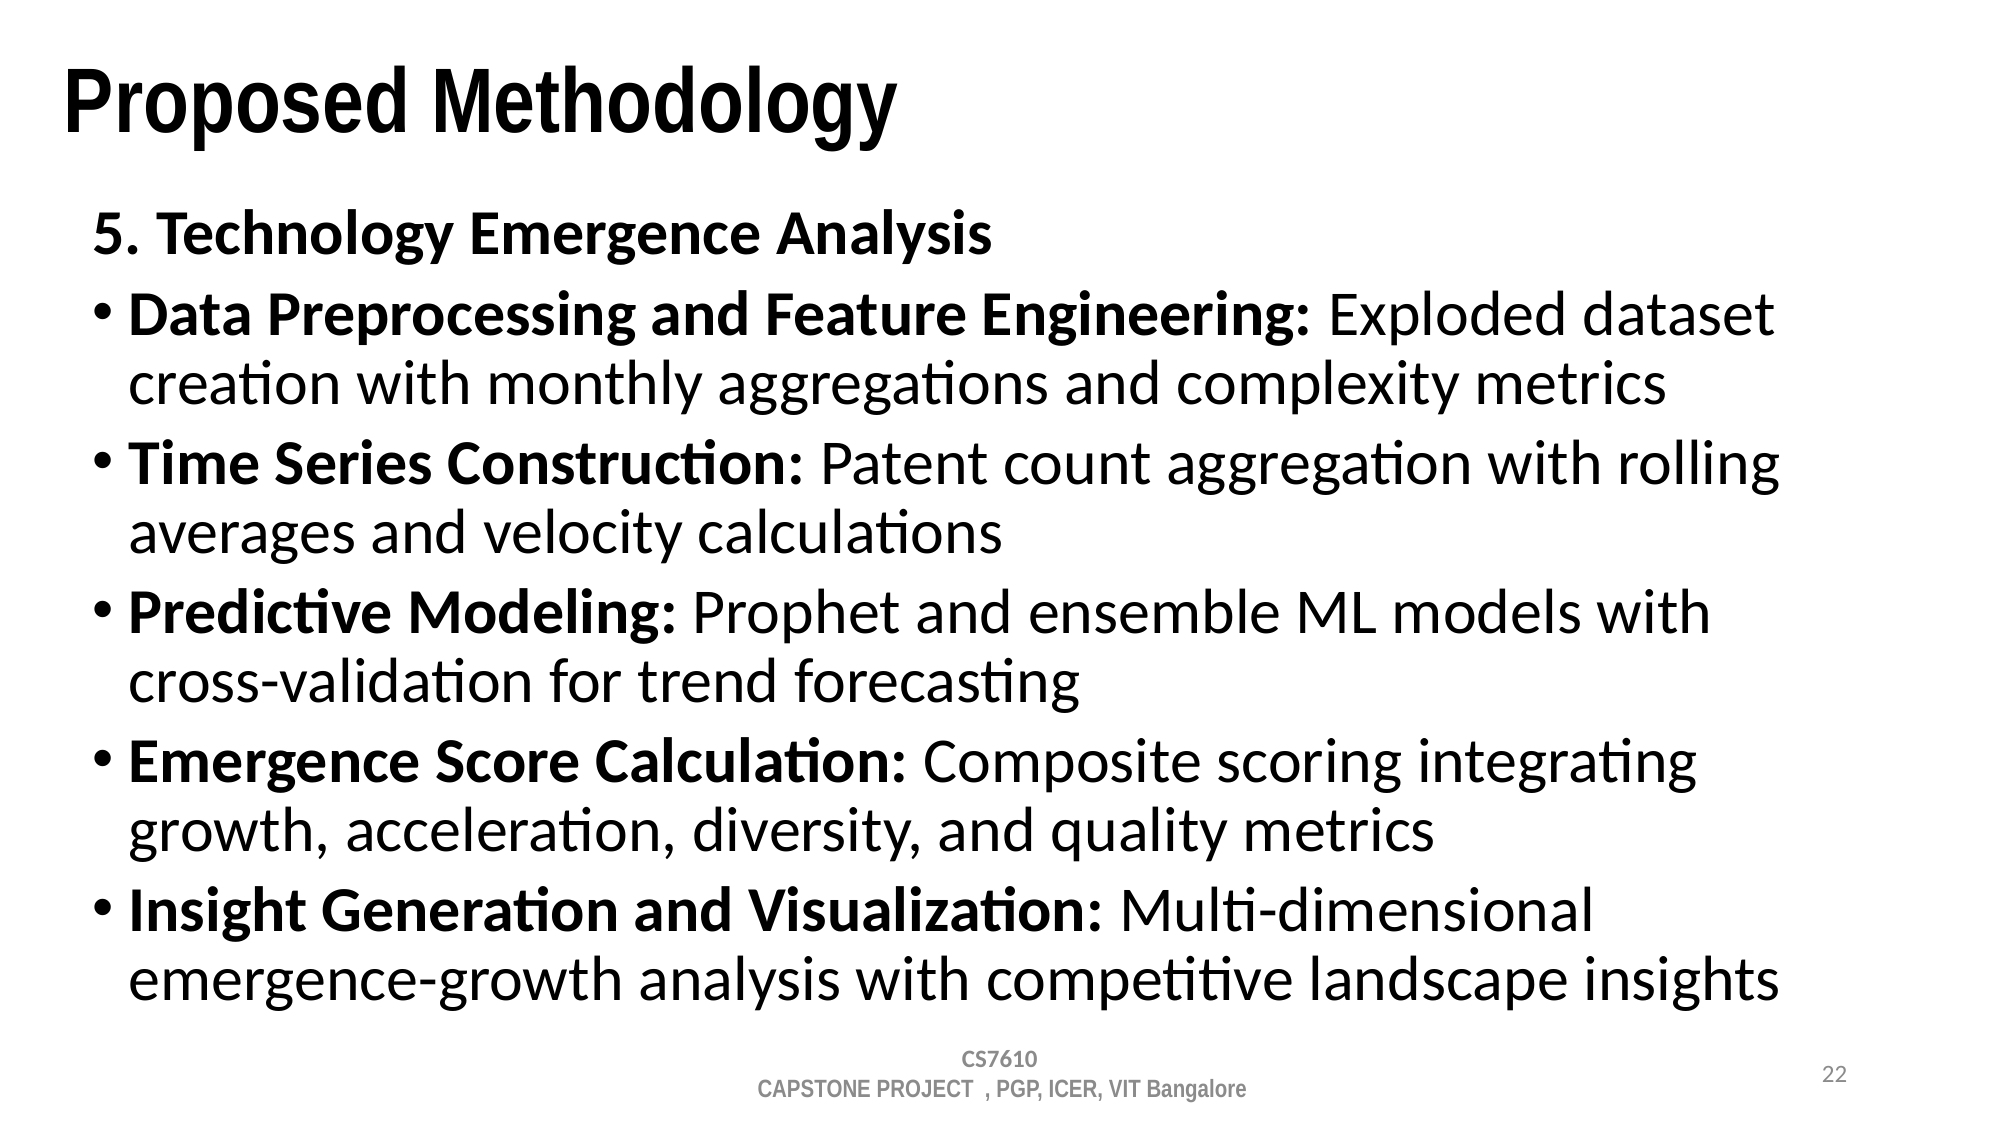

# Proposed Methodology
5. Technology Emergence Analysis
Data Preprocessing and Feature Engineering: Exploded dataset creation with monthly aggregations and complexity metrics
Time Series Construction: Patent count aggregation with rolling averages and velocity calculations
Predictive Modeling: Prophet and ensemble ML models with cross-validation for trend forecasting
Emergence Score Calculation: Composite scoring integrating growth, acceleration, diversity, and quality metrics
Insight Generation and Visualization: Multi-dimensional emergence-growth analysis with competitive landscape insights
CS7610
 CAPSTONE PROJECT  , PGP, ICER, VIT Bangalore
22